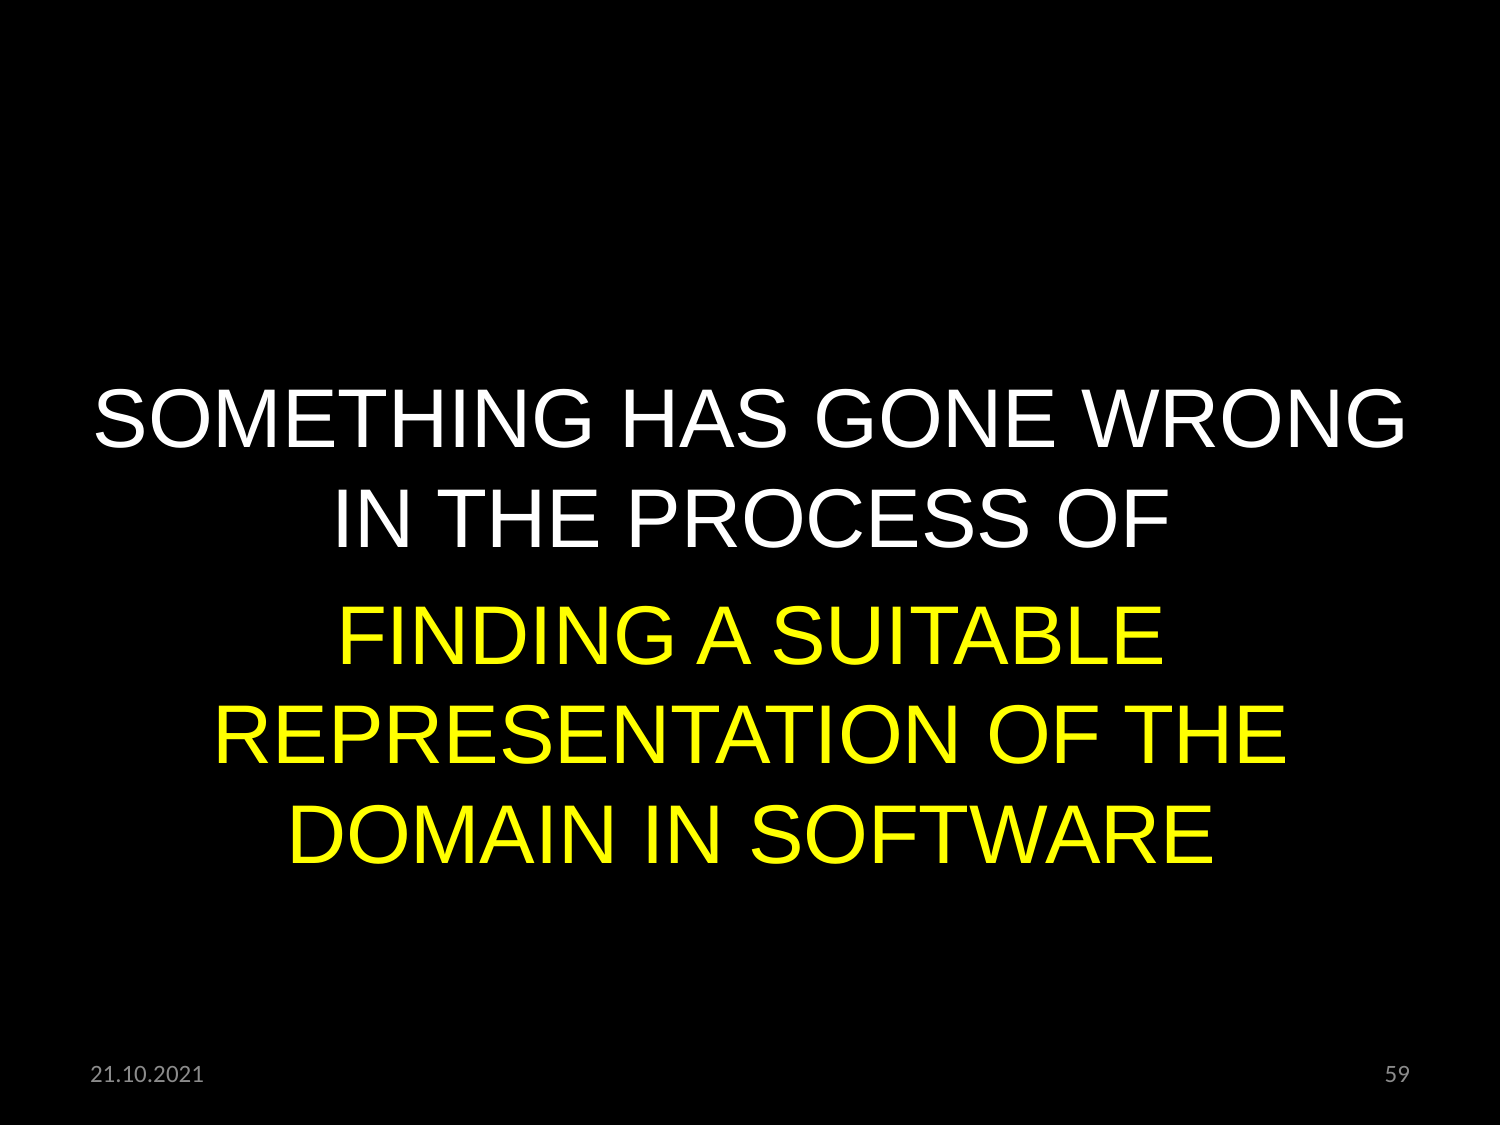

SOMETHING HAS GONE WRONG IN THE PROCESS OF
FINDING A SUITABLE REPRESENTATION OF THE DOMAIN IN SOFTWARE
21.10.2021
59